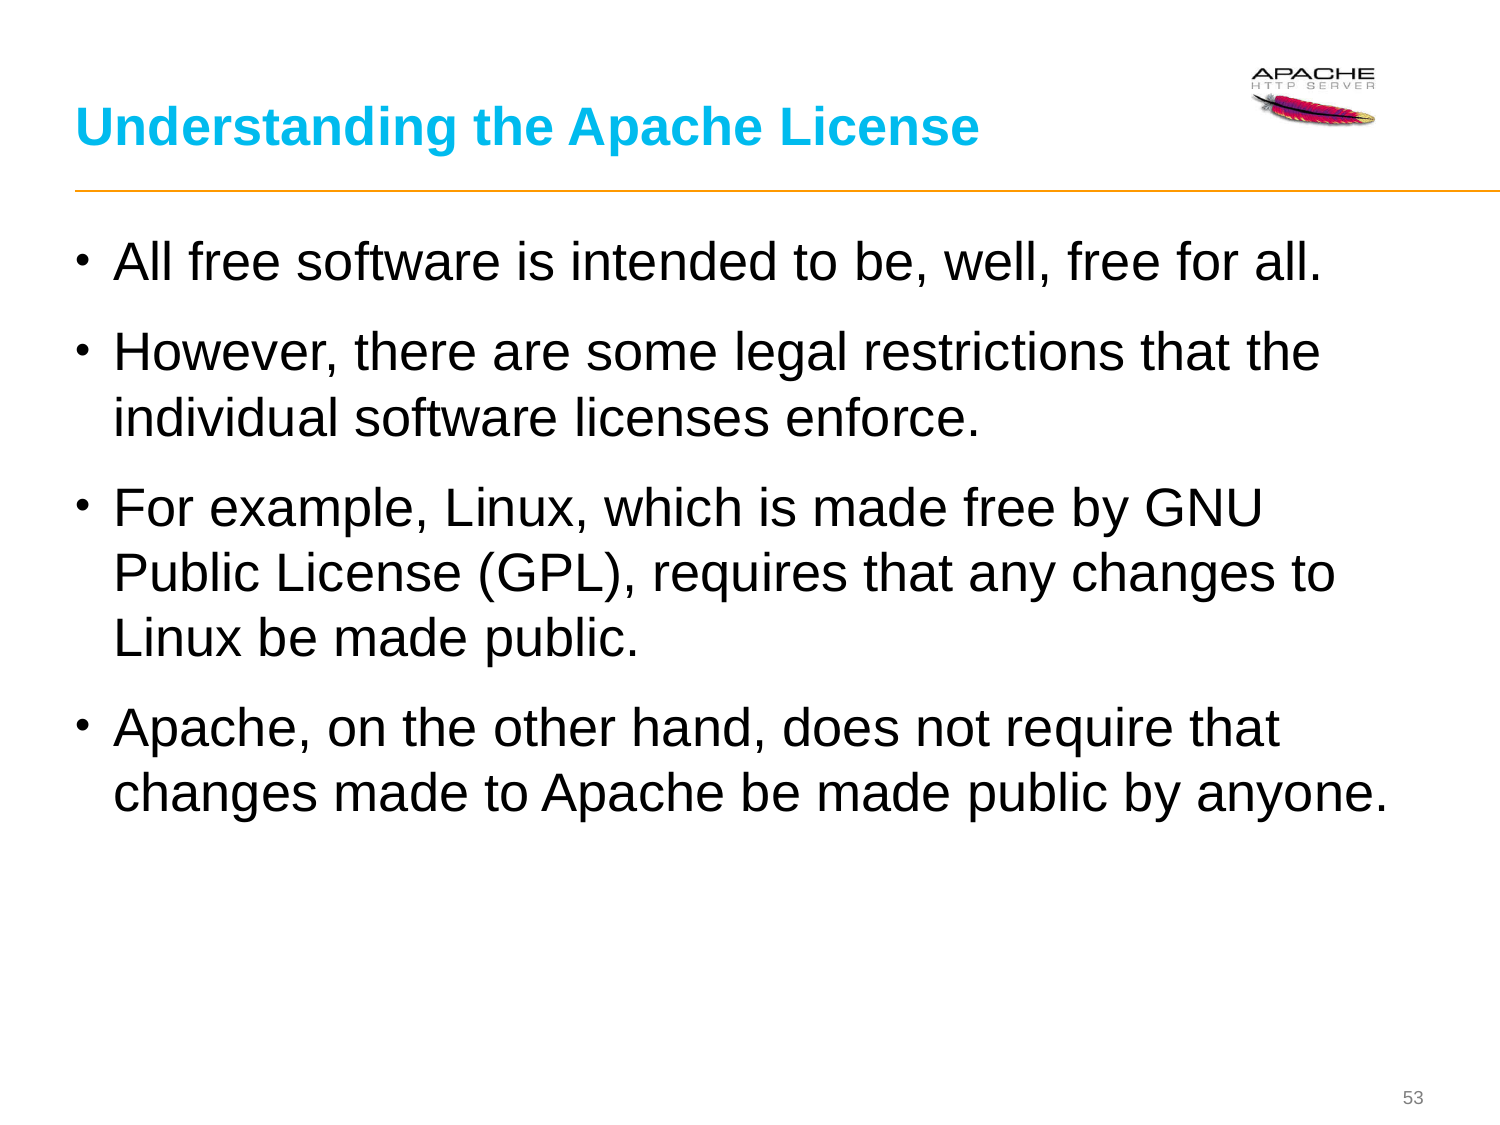

# Understanding the Apache License
All free software is intended to be, well, free for all.
However, there are some legal restrictions that the individual software licenses enforce.
For example, Linux, which is made free by GNU Public License (GPL), requires that any changes to Linux be made public.
Apache, on the other hand, does not require that changes made to Apache be made public by anyone.